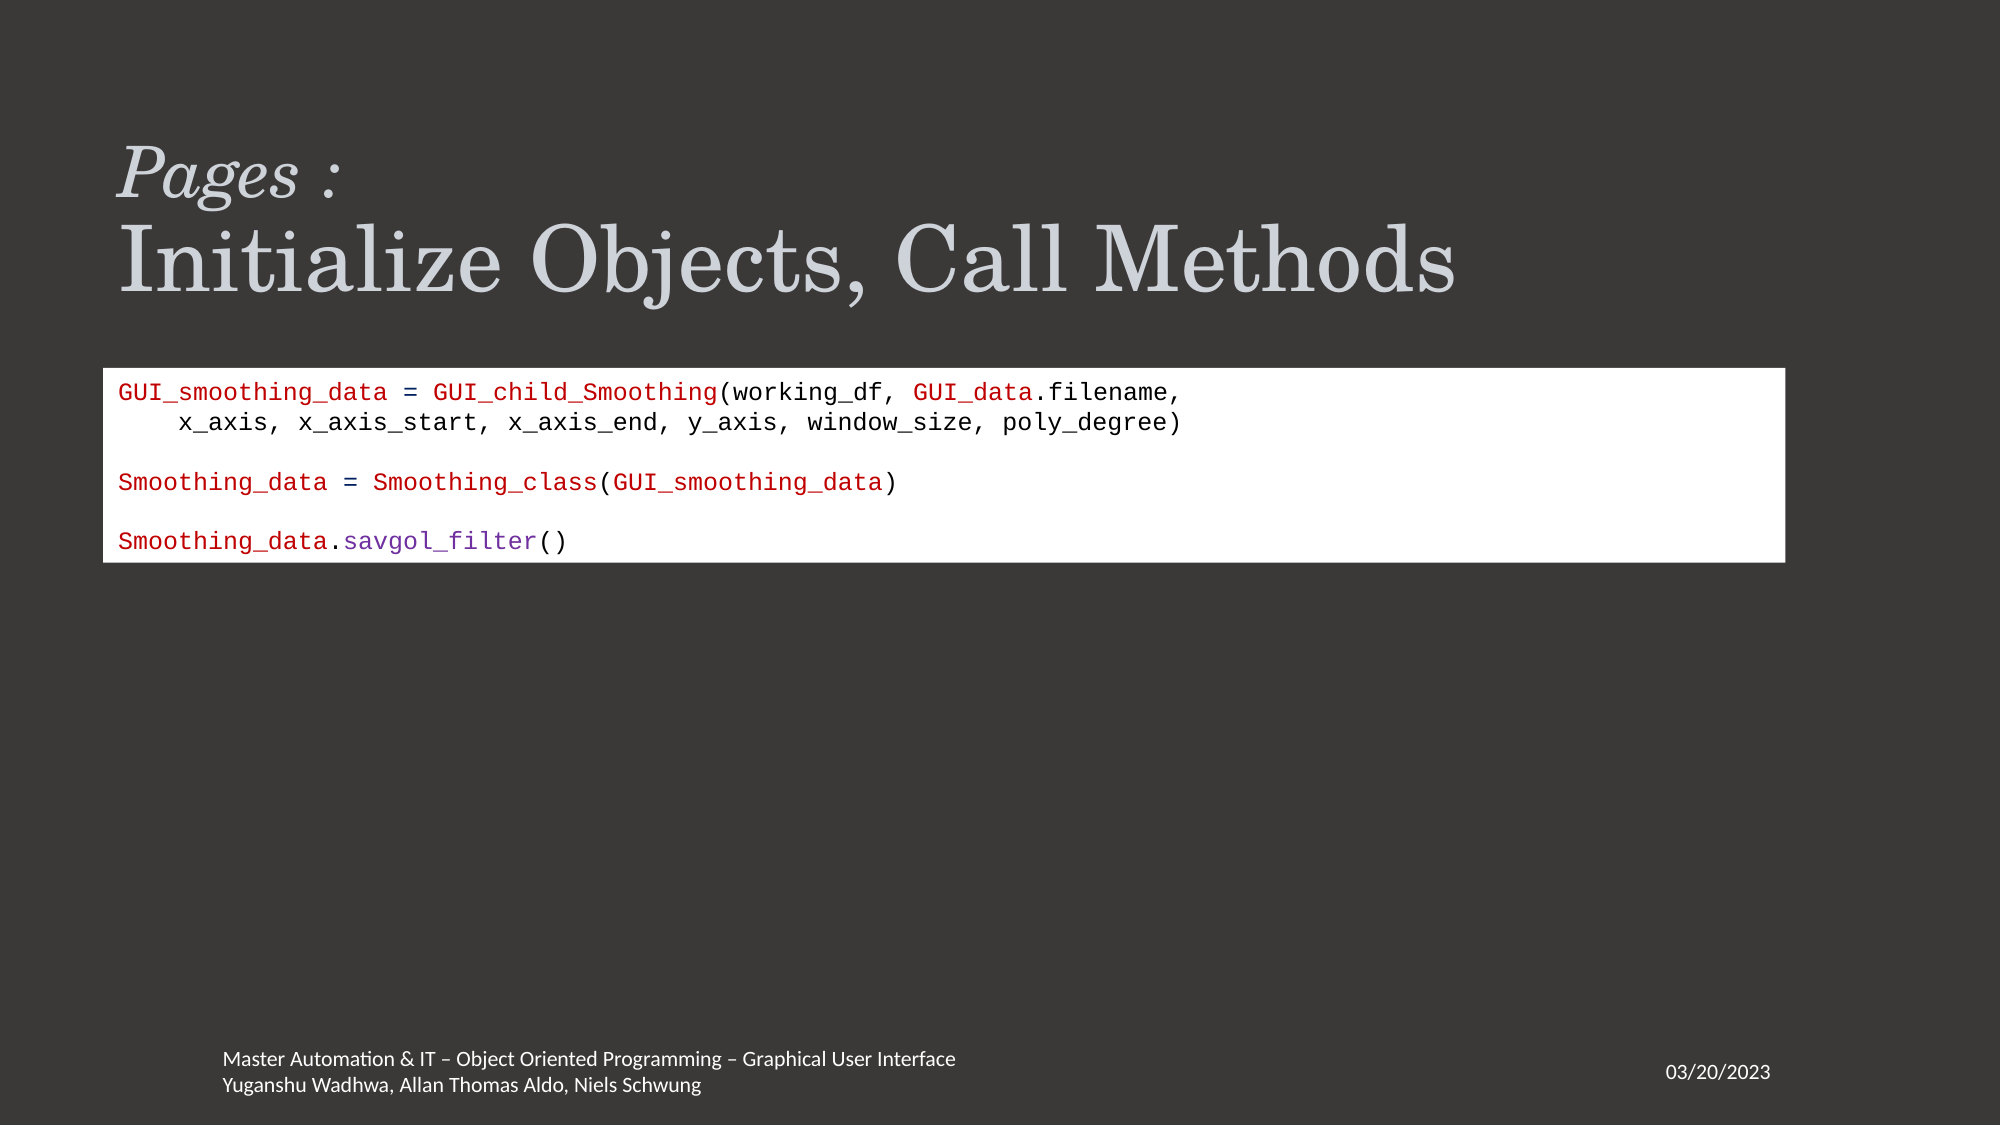

# Pages : Initialize Objects, Call Methods
GUI_smoothing_data = GUI_child_Smoothing(working_df, GUI_data.filename,
    x_axis, x_axis_start, x_axis_end, y_axis, window_size, poly_degree)

Smoothing_data = Smoothing_class(GUI_smoothing_data)

Smoothing_data.savgol_filter()
Master Automation & IT – Object Oriented Programming – Graphical User Interface
Yuganshu Wadhwa, Allan Thomas Aldo, Niels Schwung
03/20/2023